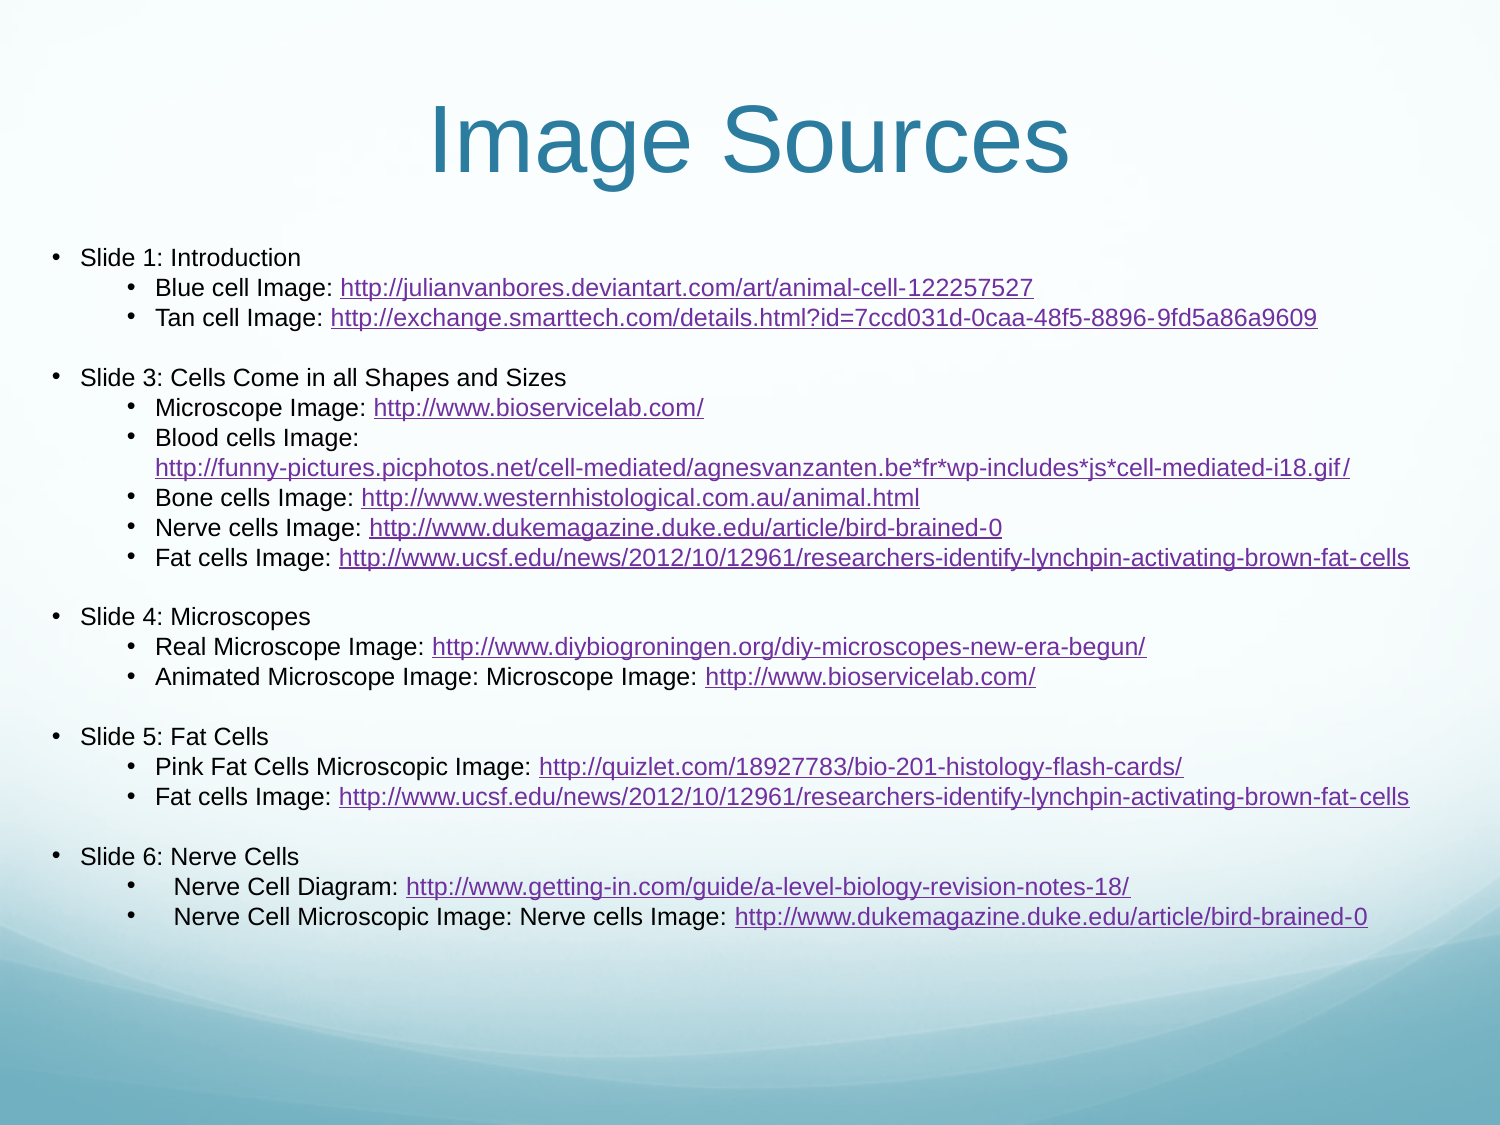

# Image Sources

Slide 1: Introduction
Blue cell Image: http://julianvanbores.deviantart.com/art/animal-cell-122257527
Tan cell Image: http://exchange.smarttech.com/details.html?id=7ccd031d-0caa-48f5-8896-9fd5a86a9609

Slide 3: Cells Come in all Shapes and Sizes
Microscope Image: http://www.bioservicelab.com/
Blood cells Image: http://funny-pictures.picphotos.net/cell-mediated/agnesvanzanten.be*fr*wp-includes*js*cell-mediated-i18.gif/
Bone cells Image: http://www.westernhistological.com.au/animal.html
Nerve cells Image: http://www.dukemagazine.duke.edu/article/bird-brained-0
Fat cells Image: http://www.ucsf.edu/news/2012/10/12961/researchers-identify-lynchpin-activating-brown-fat-cells

Slide 4: Microscopes
Real Microscope Image: http://www.diybiogroningen.org/diy-microscopes-new-era-begun/
Animated Microscope Image: Microscope Image: http://www.bioservicelab.com/

Slide 5: Fat Cells
Pink Fat Cells Microscopic Image: http://quizlet.com/18927783/bio-201-histology-flash-cards/
Fat cells Image: http://www.ucsf.edu/news/2012/10/12961/researchers-identify-lynchpin-activating-brown-fat-cells

Slide 6: Nerve Cells
Nerve Cell Diagram: http://www.getting-in.com/guide/a-level-biology-revision-notes-18/
Nerve Cell Microscopic Image: Nerve cells Image: http://www.dukemagazine.duke.edu/article/bird-brained-0